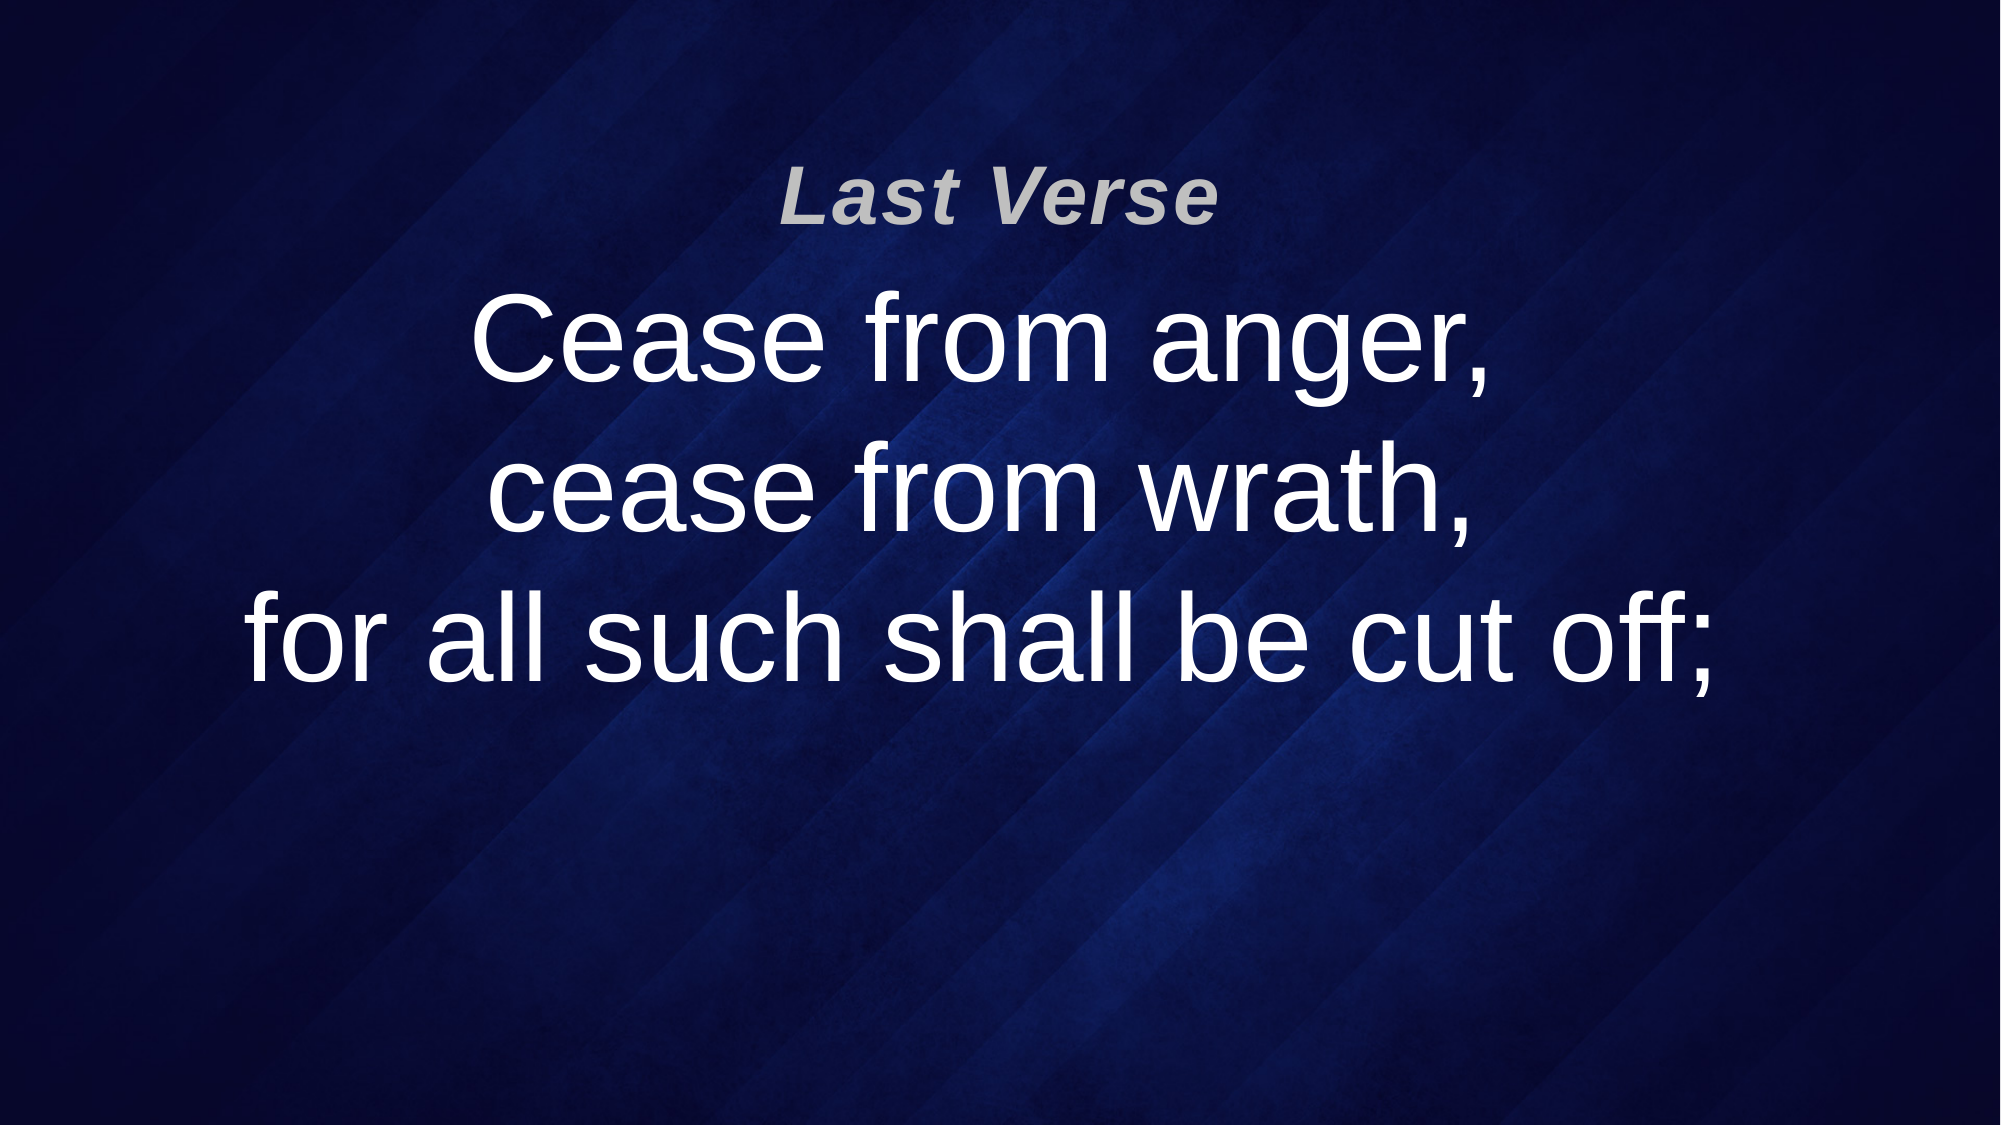

Last Verse
# Cease from anger, cease from wrath, for all such shall be cut off;